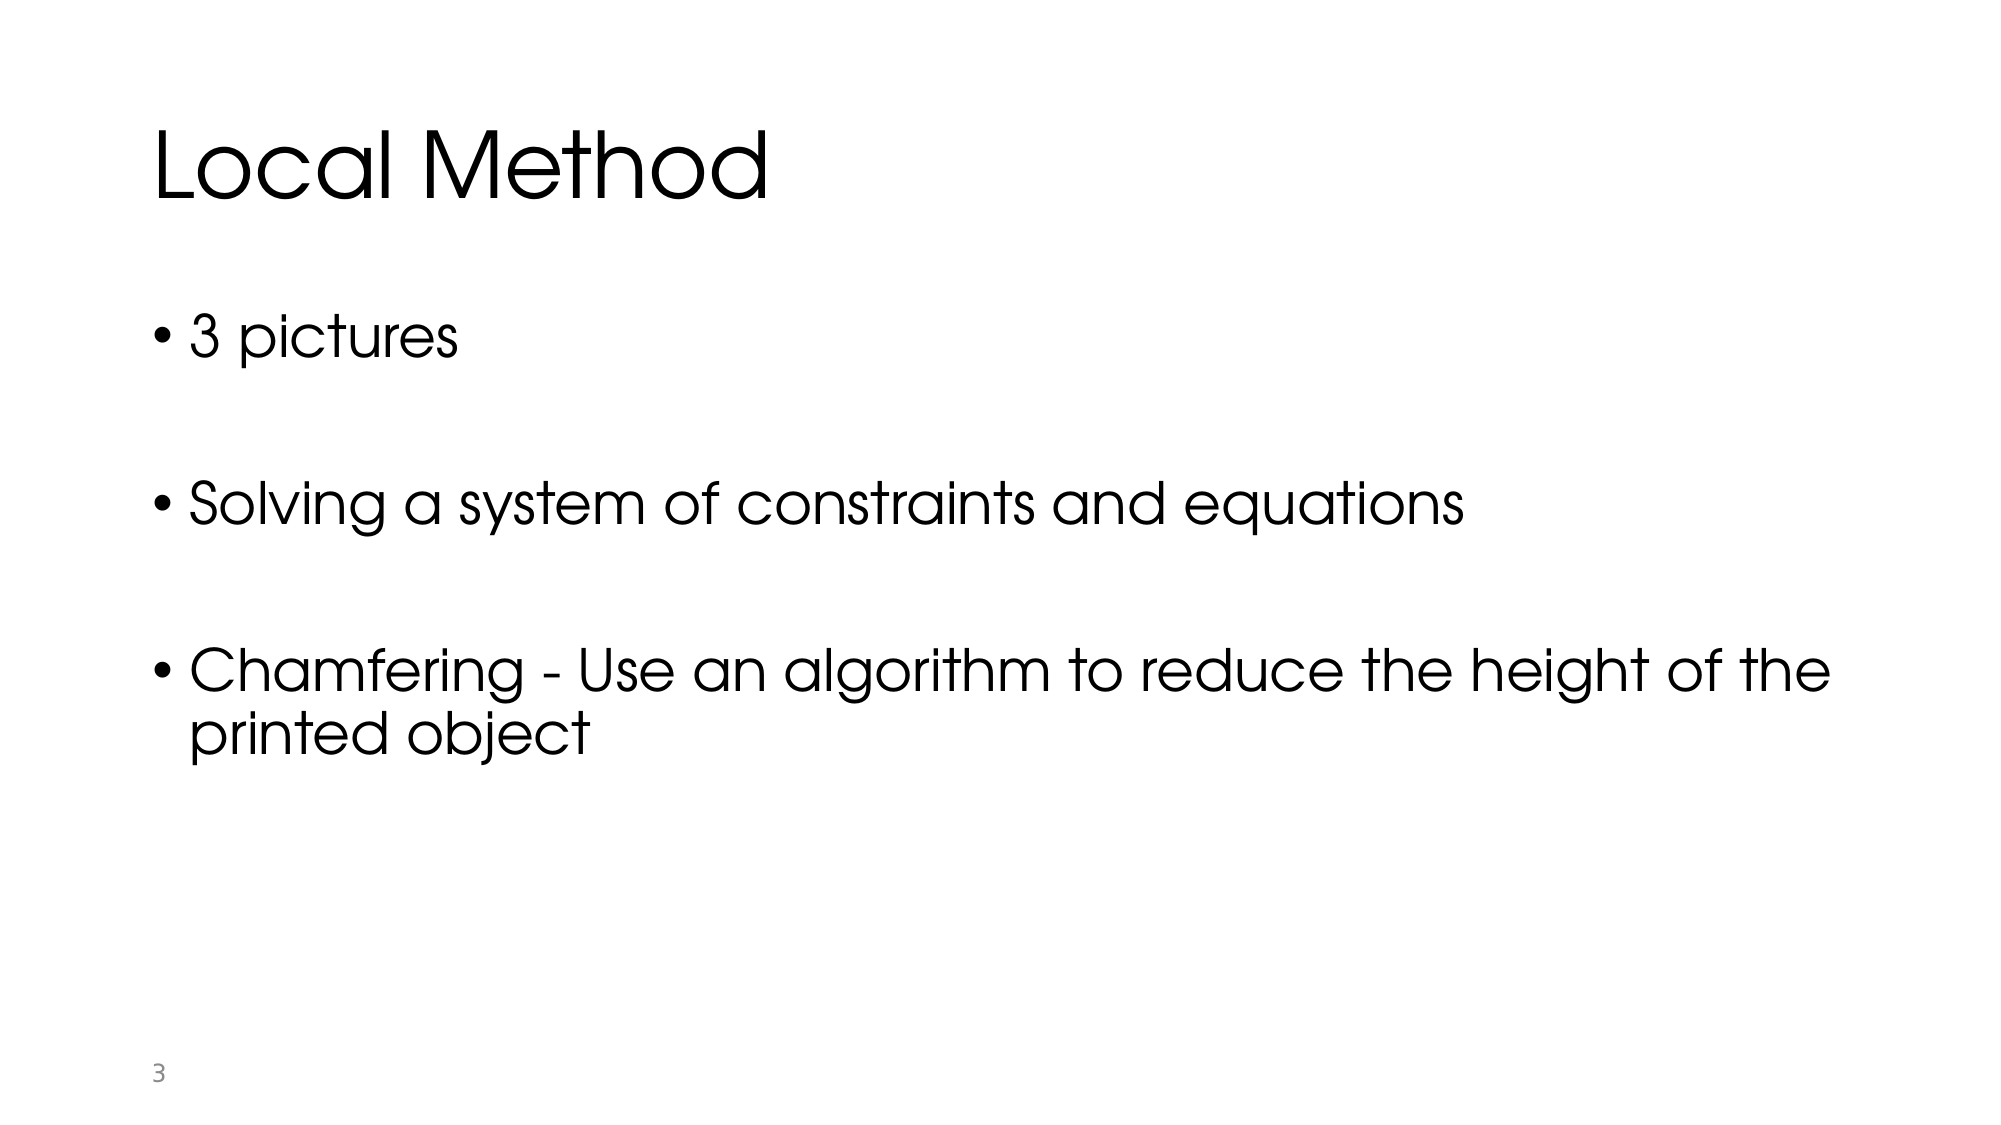

# Local Method
3 pictures

Solving a system of constraints and equations

Chamfering - Use an algorithm to reduce the height of the printed object

3